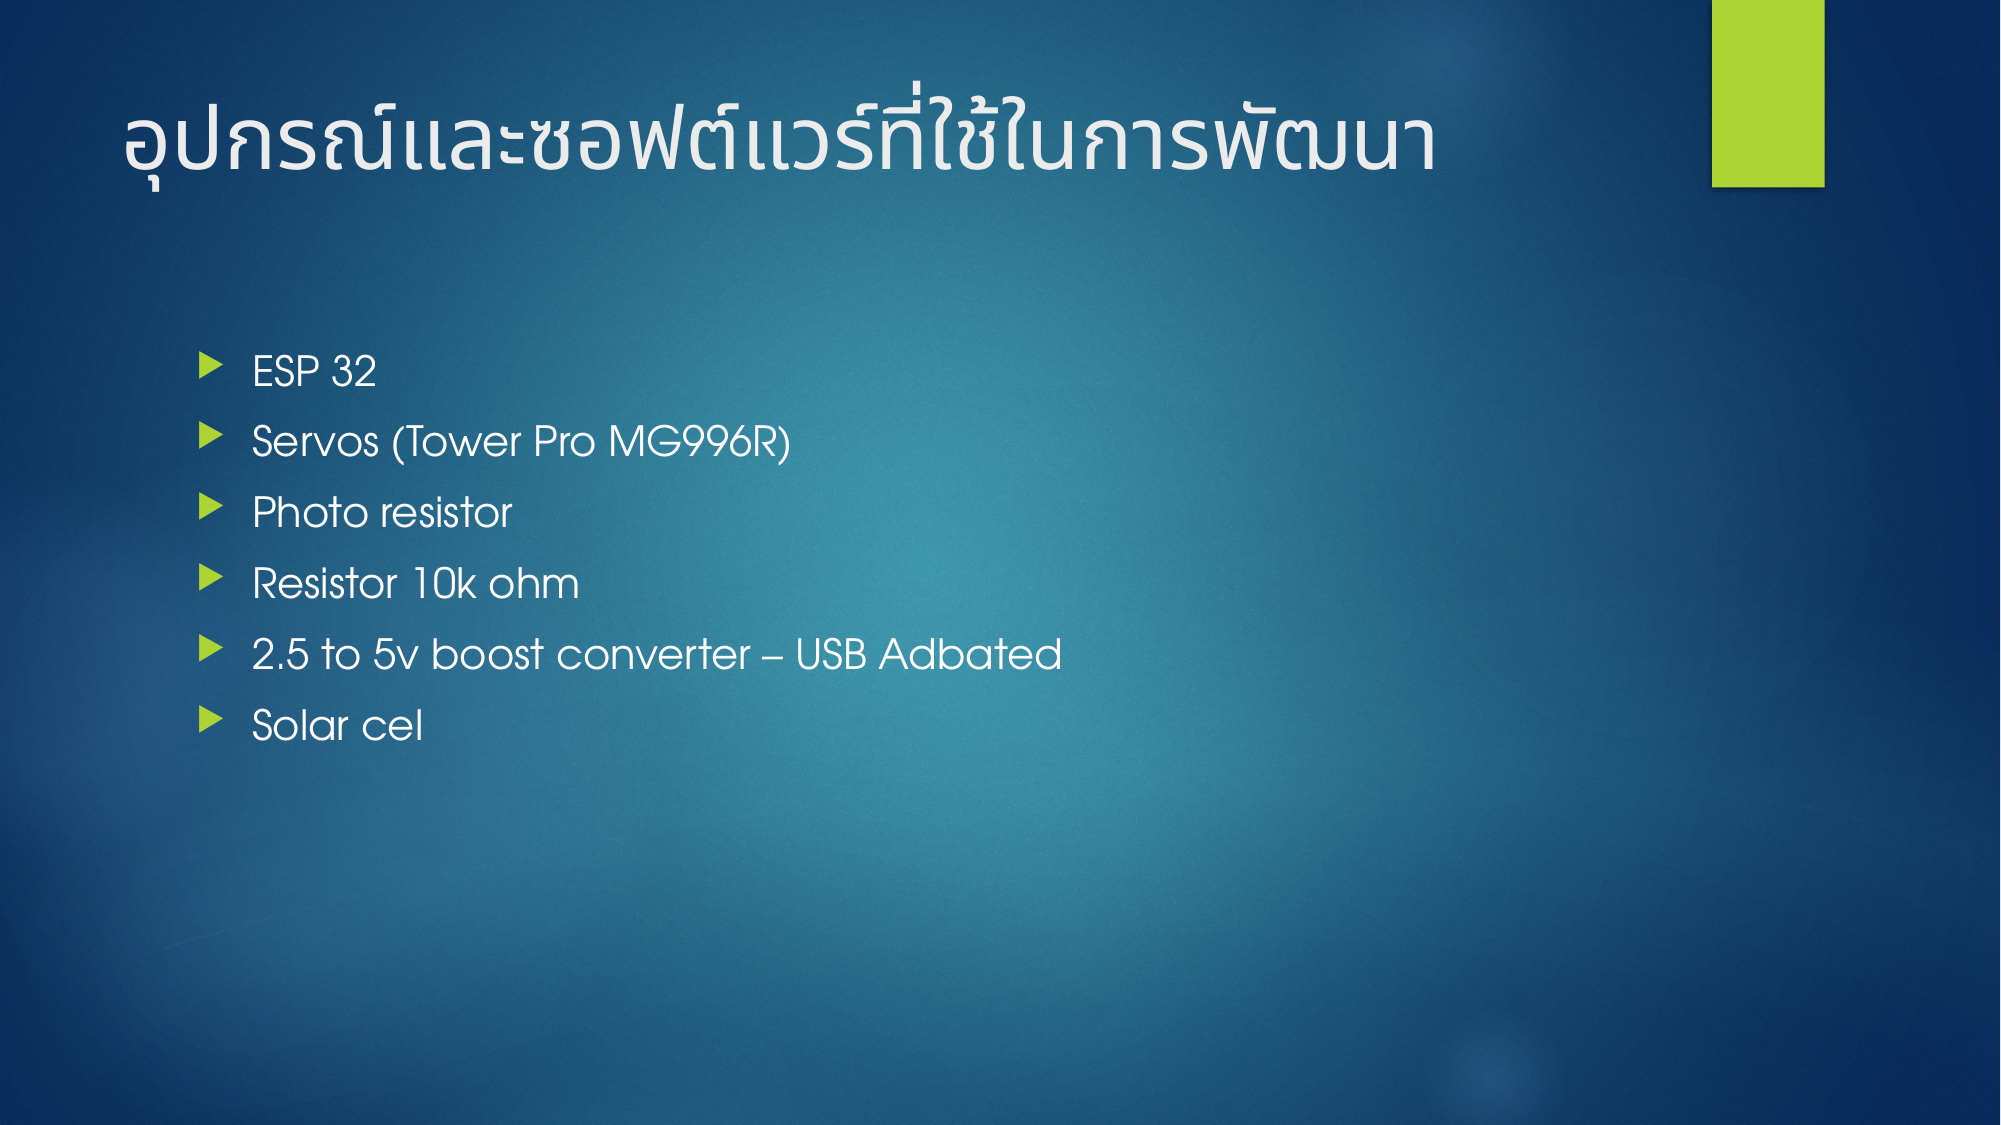

# อุปกรณ์และซอฟต์แวร์ที่ใช้ในการพัฒนา
ESP 32
Servos (Tower Pro MG996R)
Photo resistor
Resistor 10k ohm
2.5 to 5v boost converter – USB Adbated
Solar cel